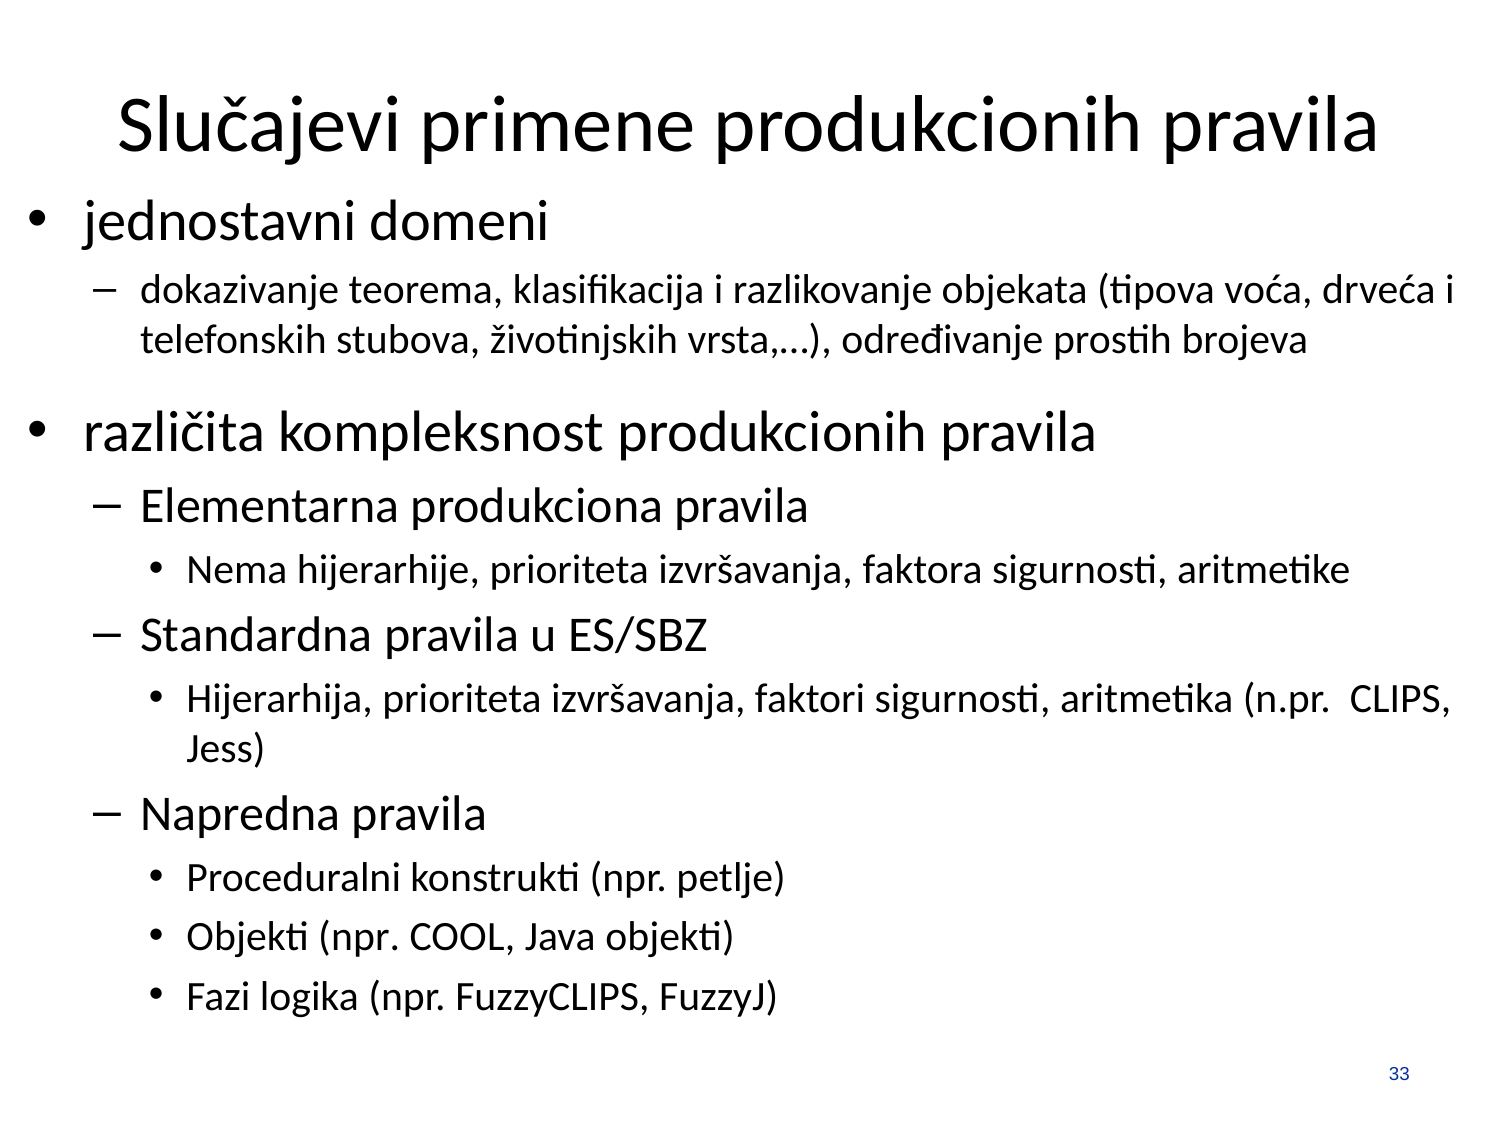

# Slučajevi primene produkcionih pravila
jednostavni domeni
dokazivanje teorema, klasifikacija i razlikovanje objekata (tipova voća, drveća i telefonskih stubova, životinjskih vrsta,…), određivanje prostih brojeva
različita kompleksnost produkcionih pravila
Elementarna produkciona pravila
Nema hijerarhije, prioriteta izvršavanja, faktora sigurnosti, aritmetike
Standardna pravila u ES/SBZ
Hijerarhija, prioriteta izvršavanja, faktori sigurnosti, aritmetika (n.pr.  CLIPS, Jess)
Napredna pravila
Proceduralni konstrukti (npr. petlje)
Objekti (npr. COOL, Java objekti)
Fazi logika (npr. FuzzyCLIPS, FuzzyJ)
33